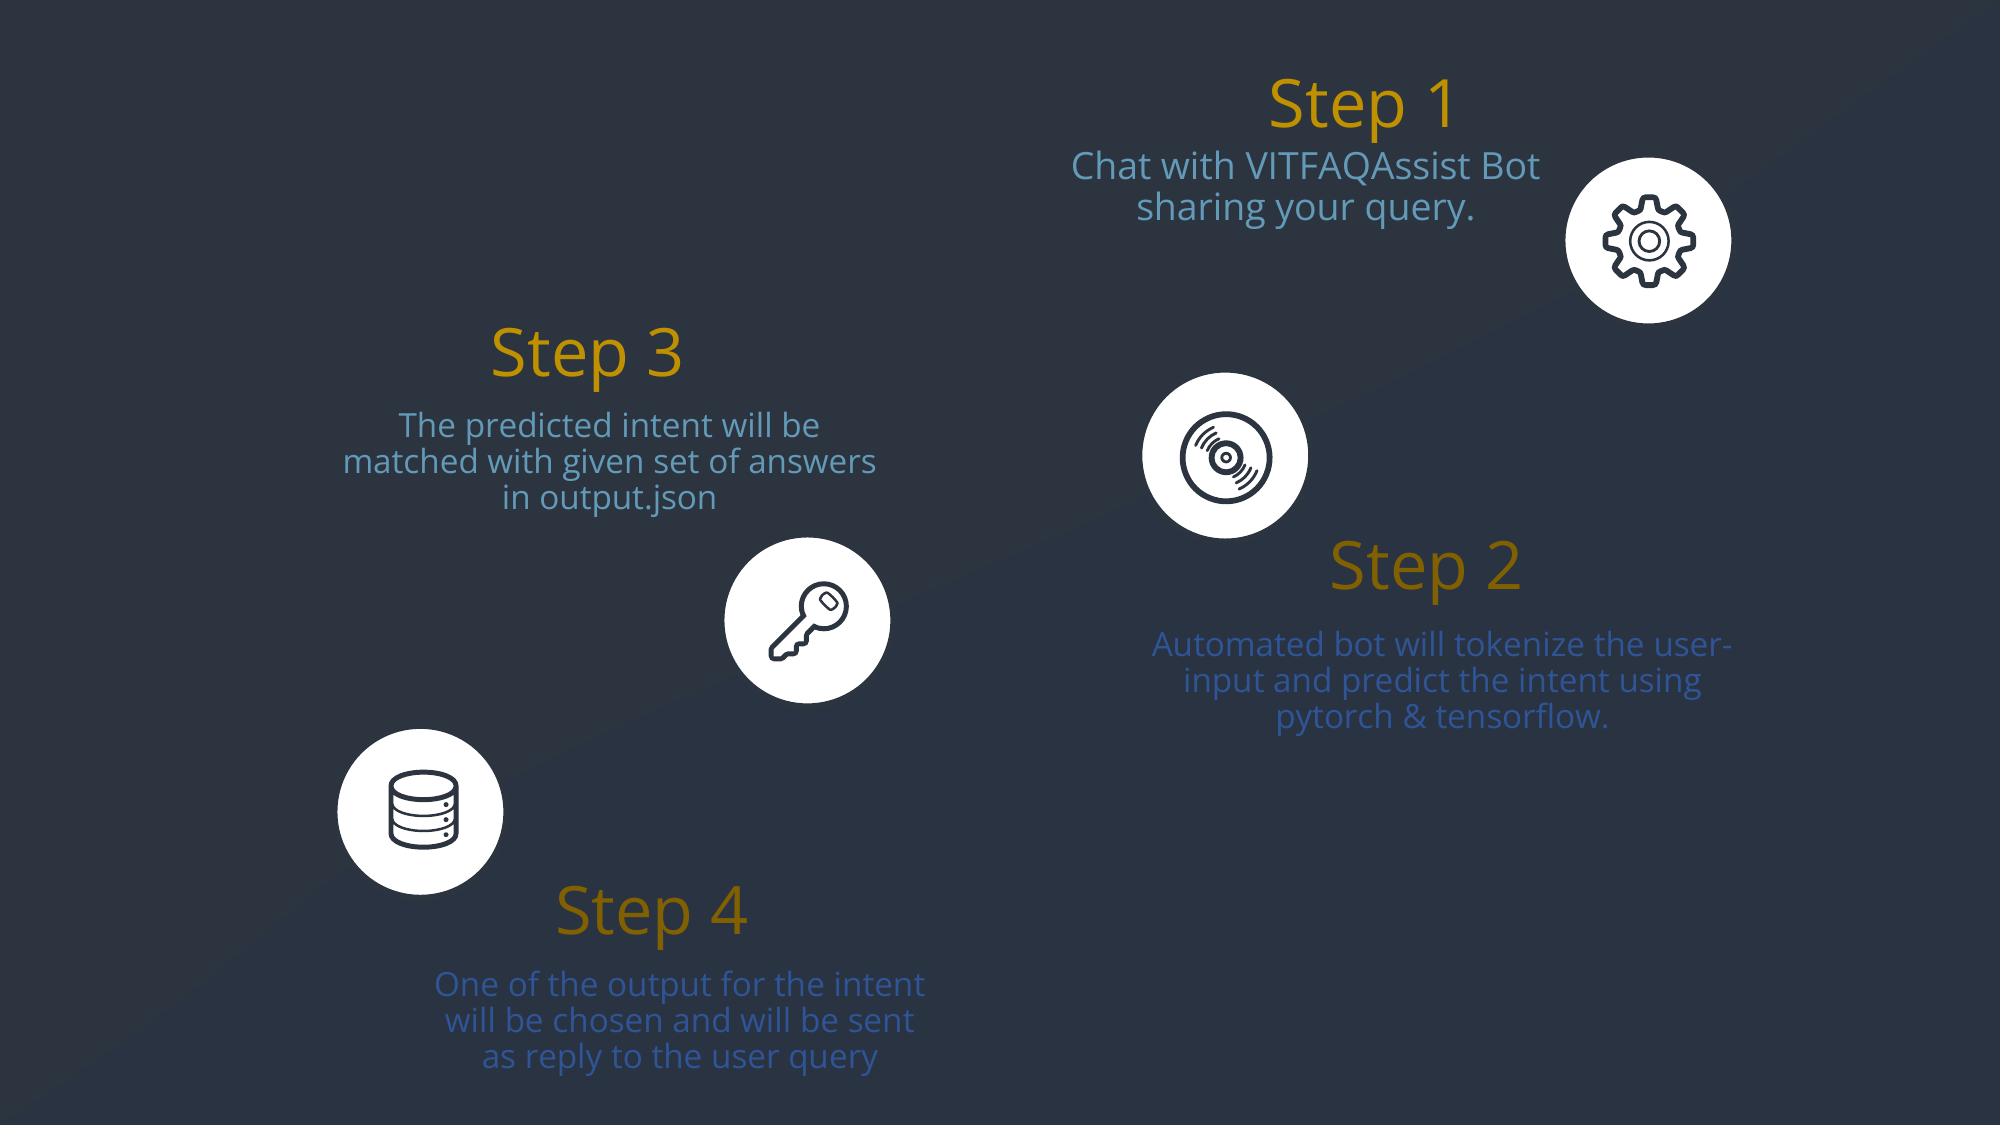

Step 1
Chat with VITFAQAssist Bot
sharing your query.

Step 3

The predicted intent will be matched with given set of answers in output.json
Step 2

Automated bot will tokenize the user-input and predict the intent using pytorch & tensorflow.

Step 4
One of the output for the intent will be chosen and will be sent as reply to the user query